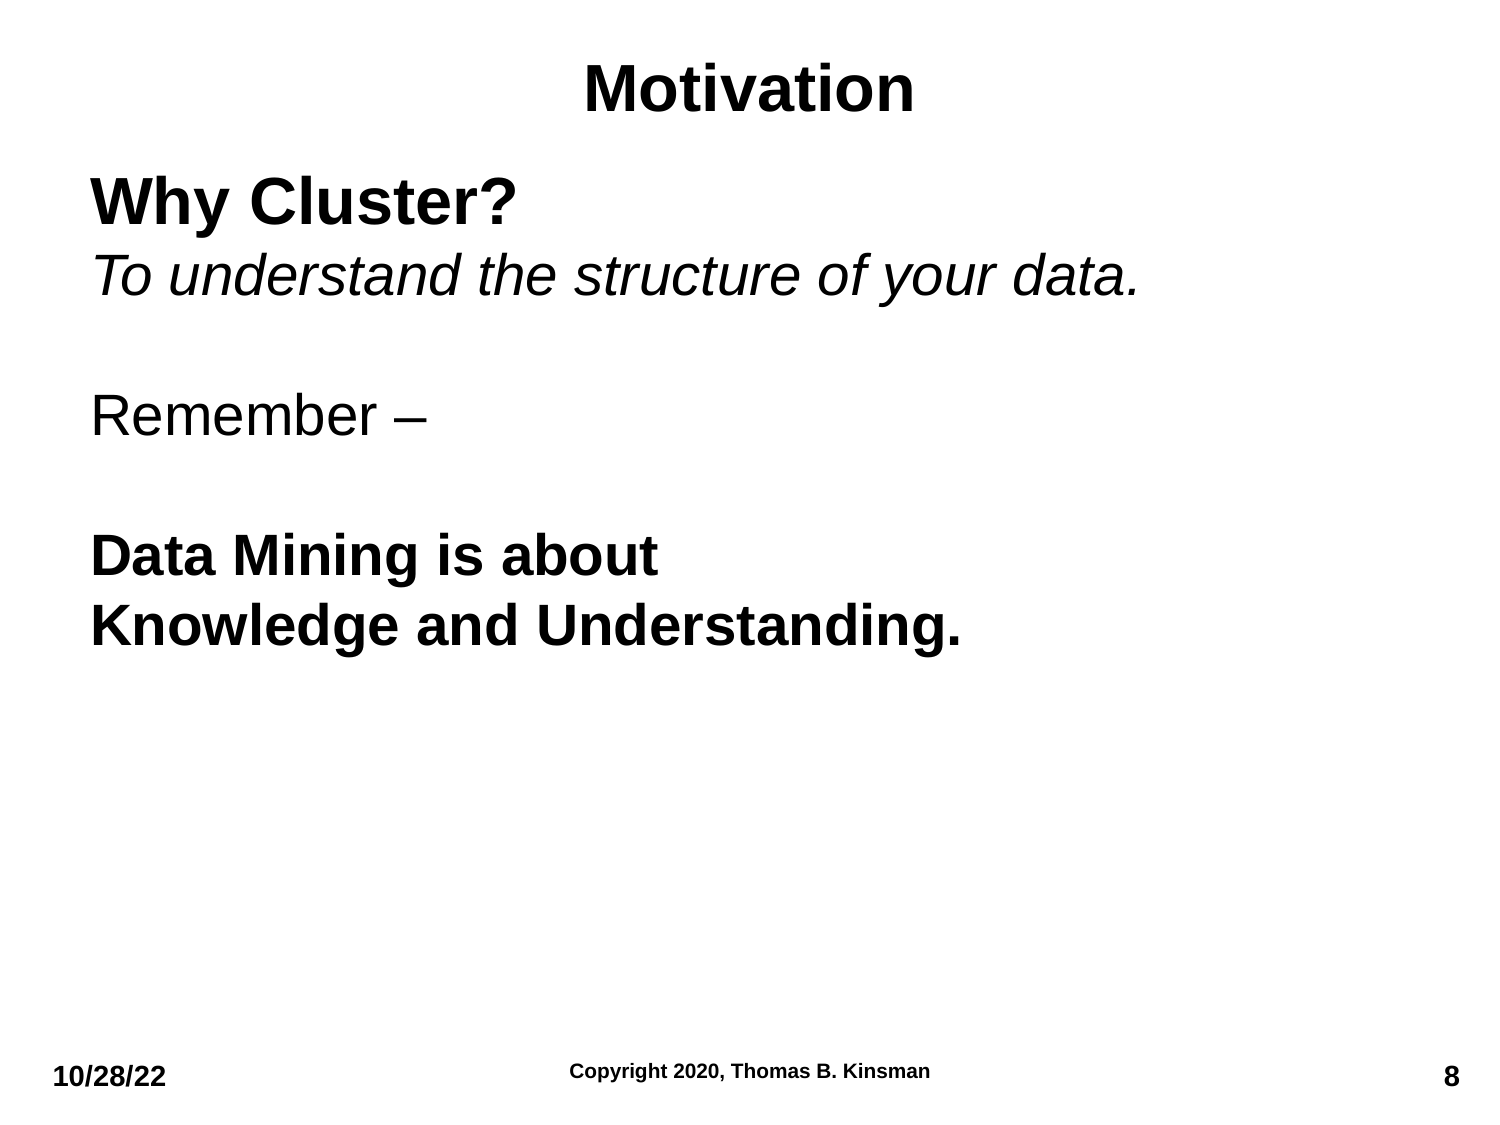

# Motivation
Why Cluster?
To understand the structure of your data.
Remember –
Data Mining is about
Knowledge and Understanding.

10/28/22
Copyright 2020, Thomas B. Kinsman
8